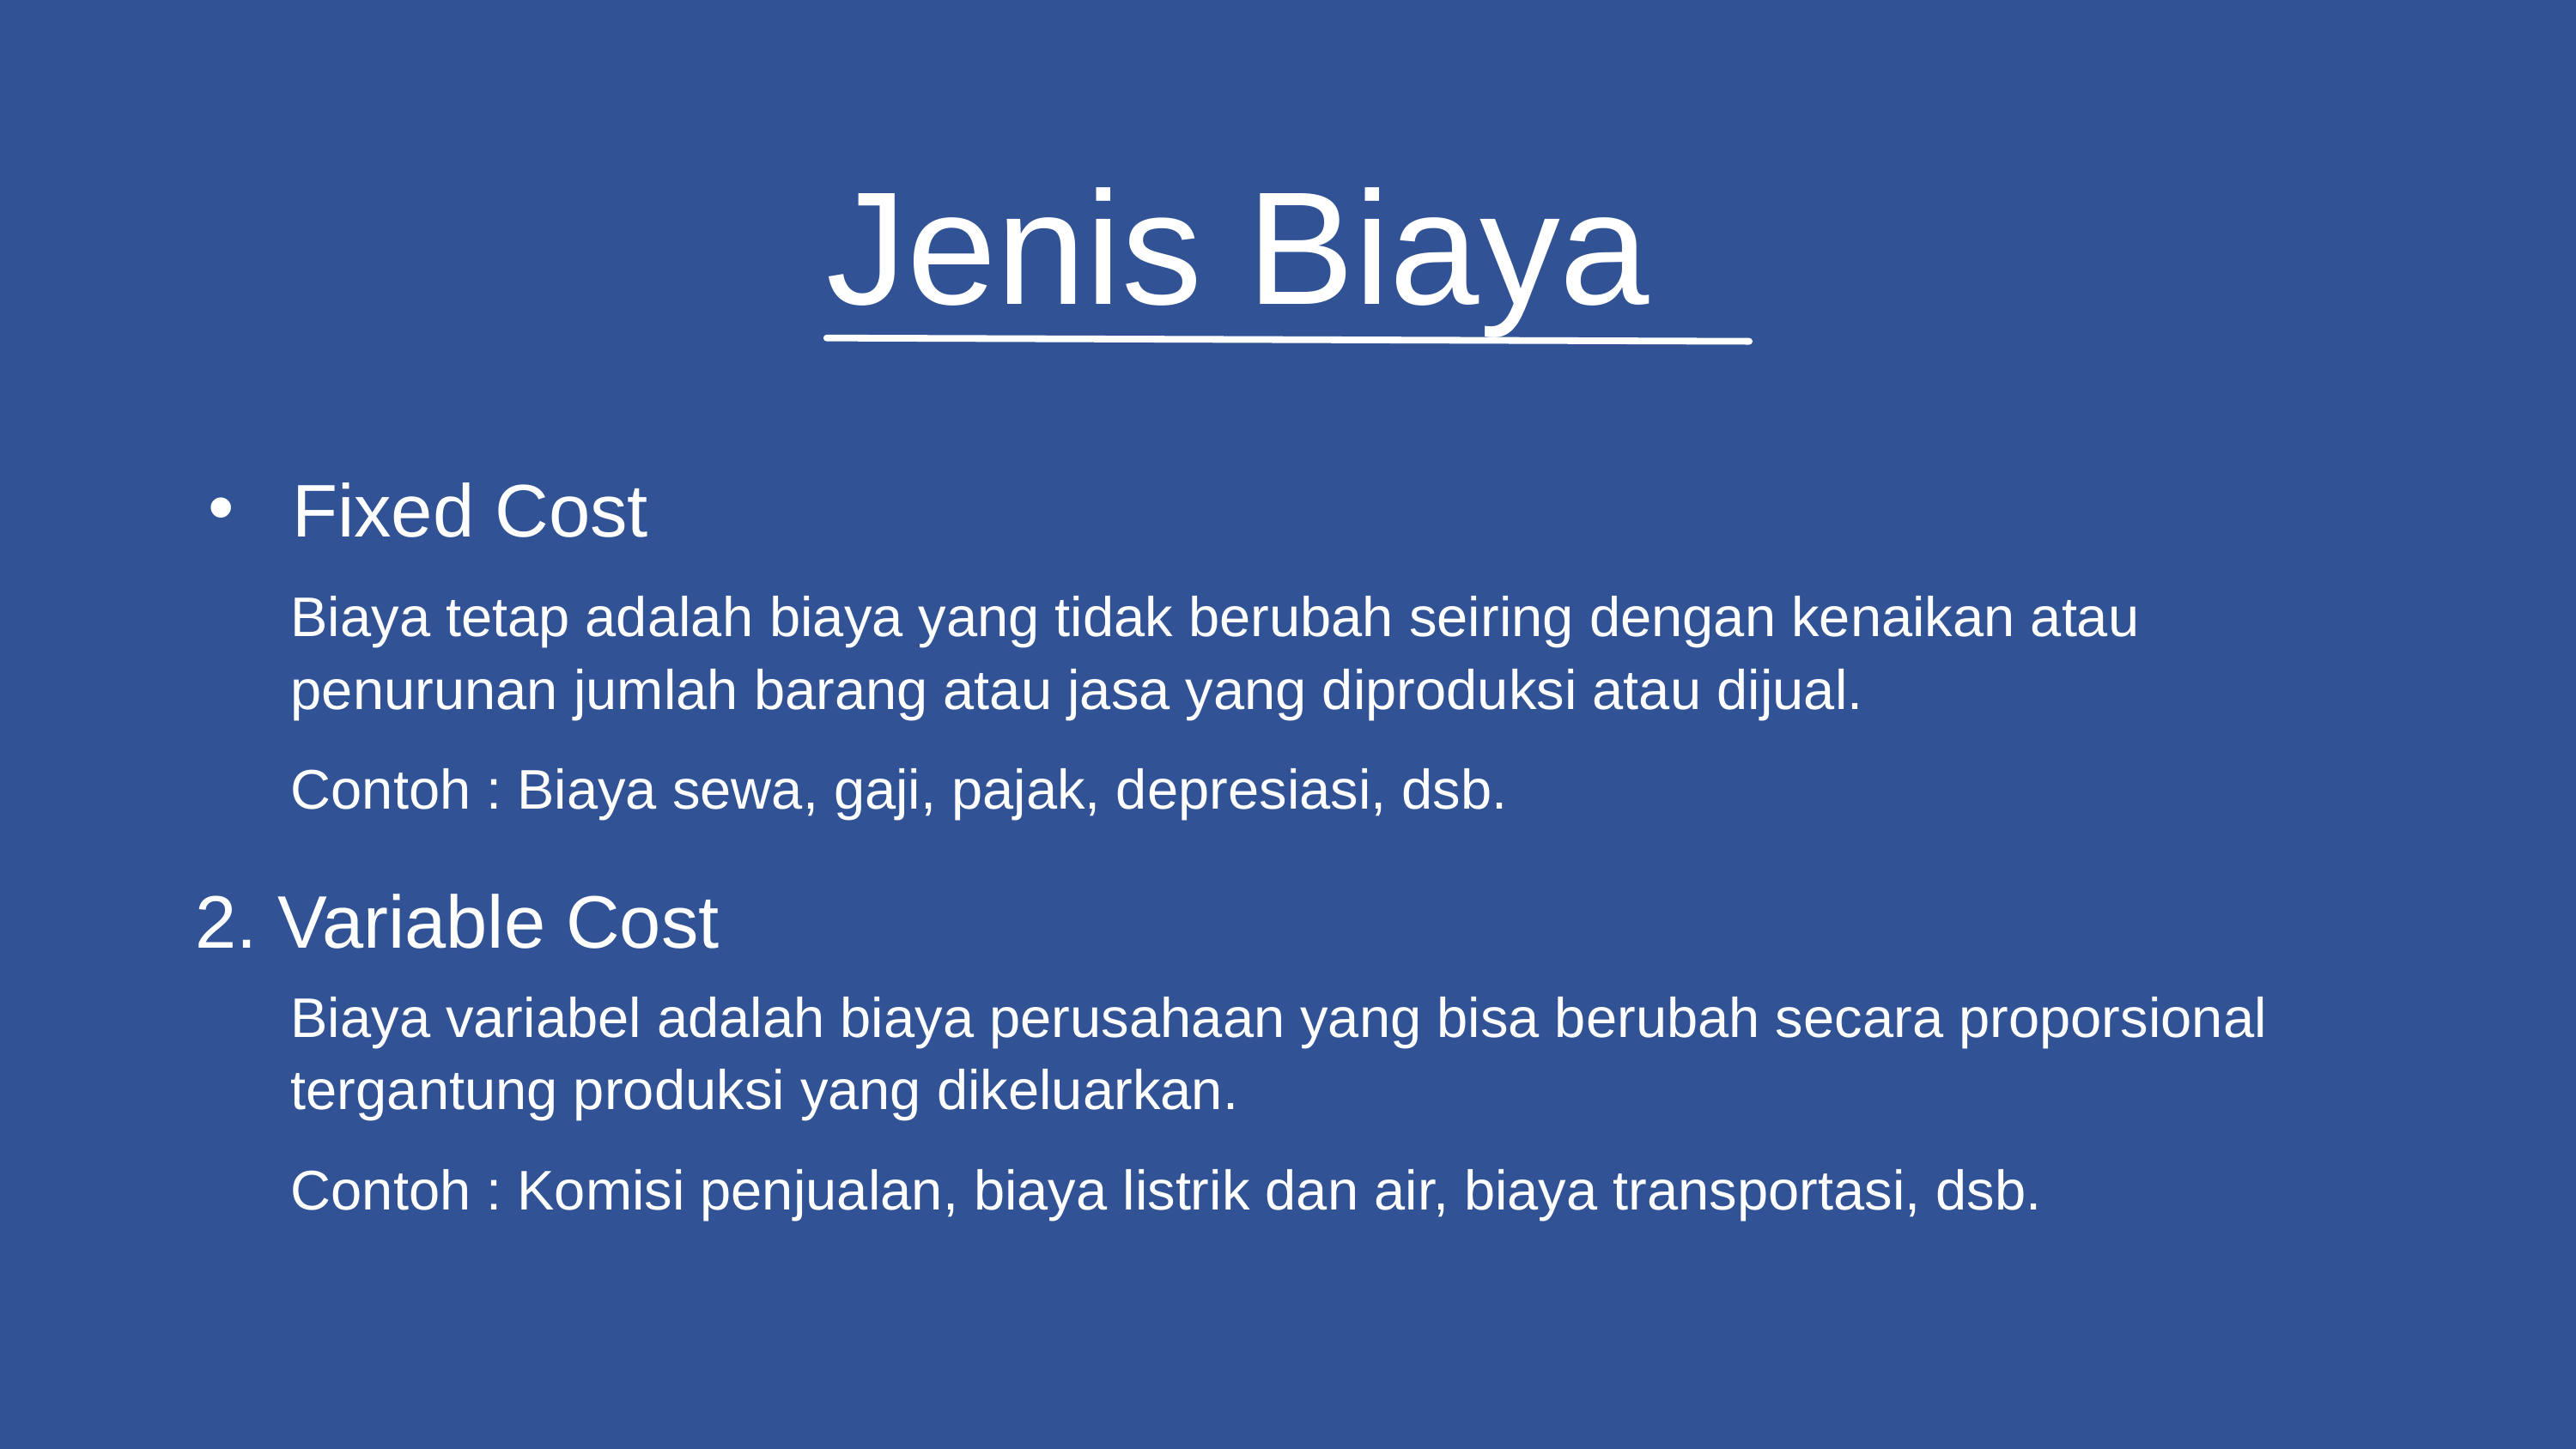

Jenis Biaya

 Fixed Cost
Biaya tetap adalah biaya yang tidak berubah seiring dengan kenaikan atau penurunan jumlah barang atau jasa yang diproduksi atau dijual.

Contoh : Biaya sewa, gaji, pajak, depresiasi, dsb.

2. Variable Cost

Biaya variabel adalah biaya perusahaan yang bisa berubah secara proporsional tergantung produksi yang dikeluarkan.

Contoh : Komisi penjualan, biaya listrik dan air, biaya transportasi, dsb.